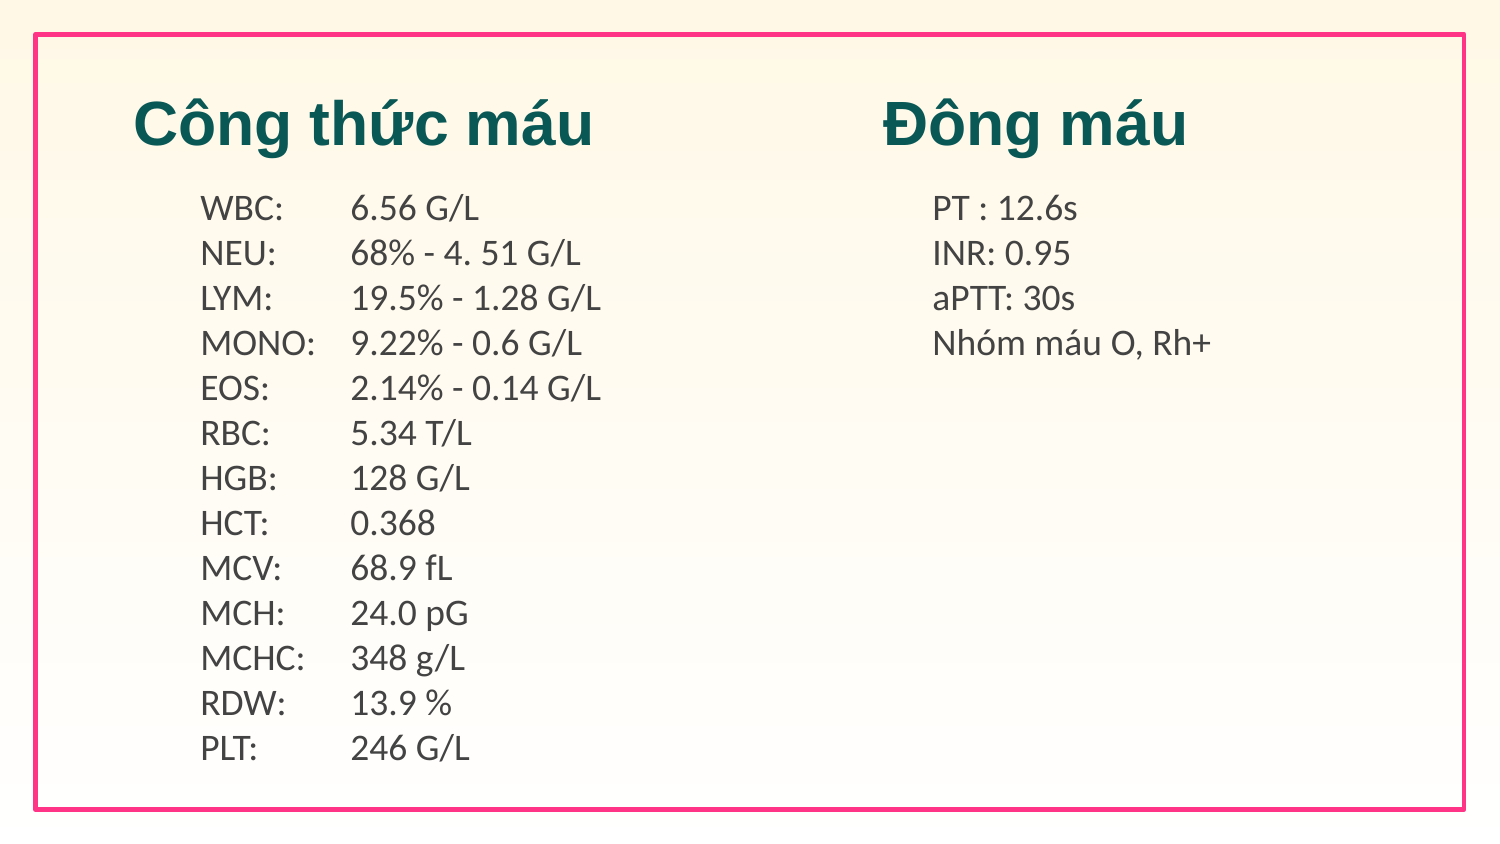

# Công thức máu		Đông máu
WBC: 	6.56 G/L
NEU: 	68% - 4. 51 G/L
LYM: 	19.5% - 1.28 G/L
MONO: 	9.22% - 0.6 G/L
EOS: 	2.14% - 0.14 G/L
RBC:  	5.34 T/L
HGB: 	128 G/L
HCT: 	0.368
MCV: 	68.9 fL
MCH: 	24.0 pG
MCHC: 	348 g/L
RDW: 	13.9 %
PLT: 	246 G/L

PT : 12.6s
INR: 0.95
aPTT: 30s
Nhóm máu O, Rh+